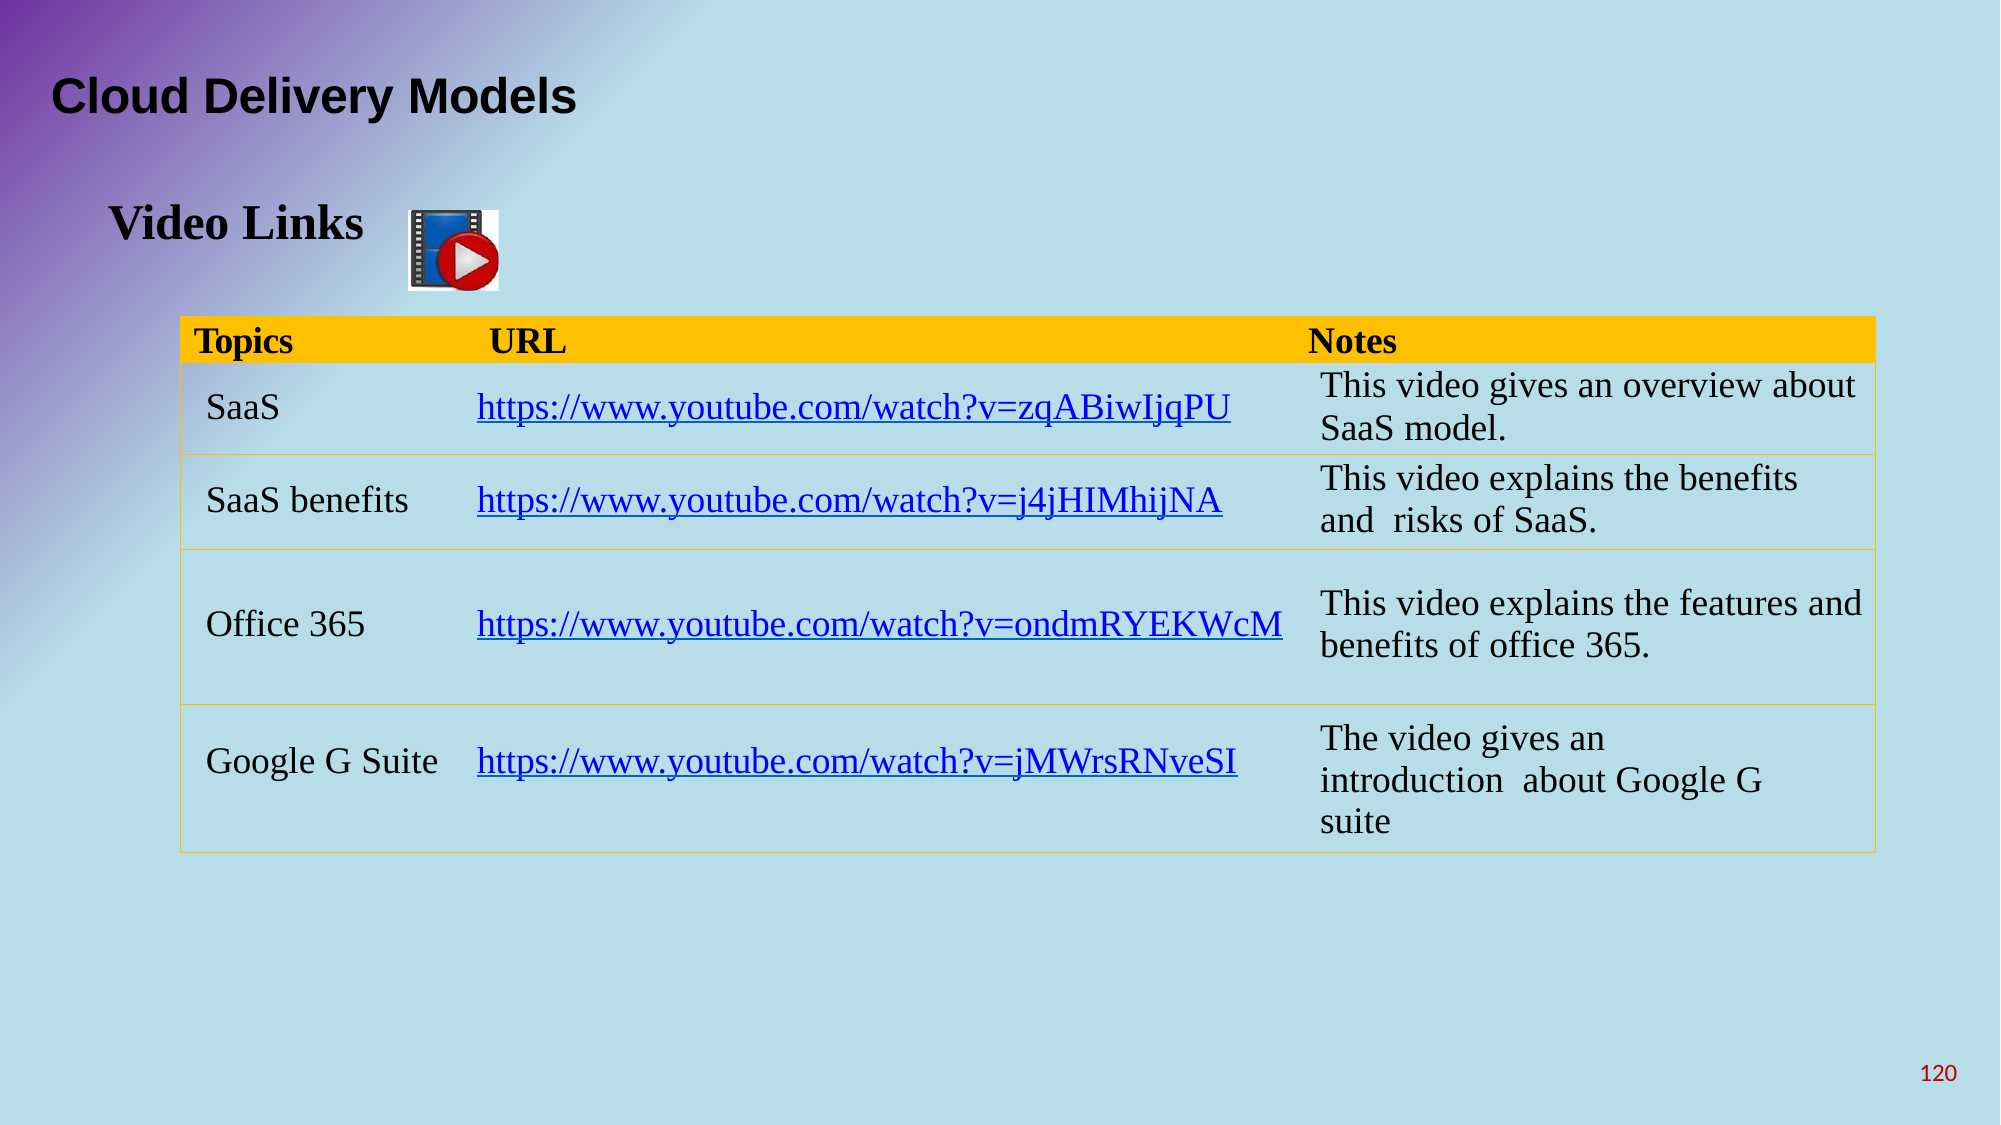

# Cloud Delivery Models
Video Links

| Topics | URL | Notes |
| --- | --- | --- |
| SaaS | https://www.youtube.com/watch?v=zqABiwIjqPU | This video gives an overview about SaaS model. |
| SaaS benefits | https://www.youtube.com/watch?v=j4jHIMhijNA | This video explains the benefits and risks of SaaS. |
| Office 365 | https://www.youtube.com/watch?v=ondmRYEKWcM | This video explains the features and benefits of office 365. |
| Google G Suite | https://www.youtube.com/watch?v=jMWrsRNveSI | The video gives an introduction about Google G suite |
120